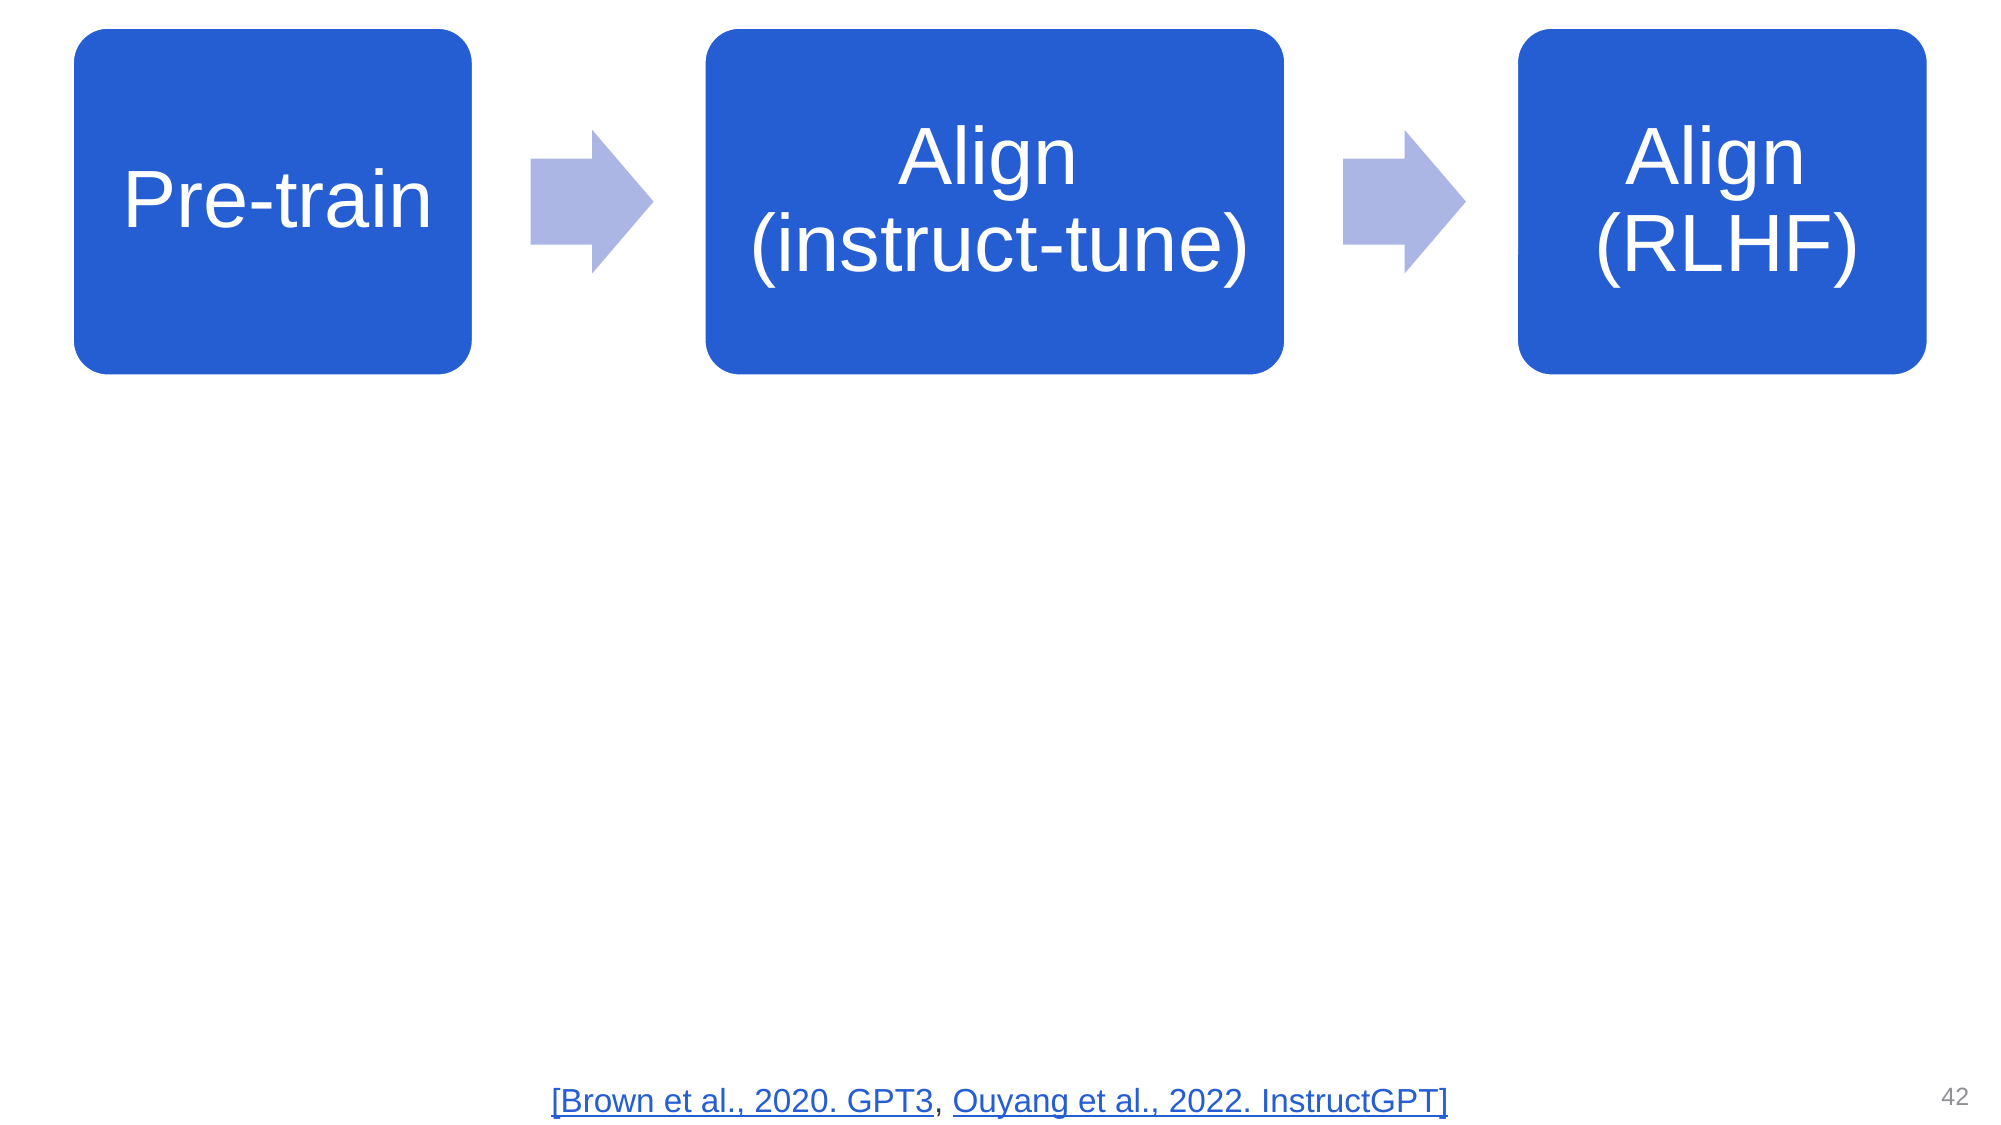

Pre-train

Align
(instruct-tune)

Align
(RLHF)
[Brown et al., 2020. GPT3, Ouyang et al., 2022. InstructGPT]
42